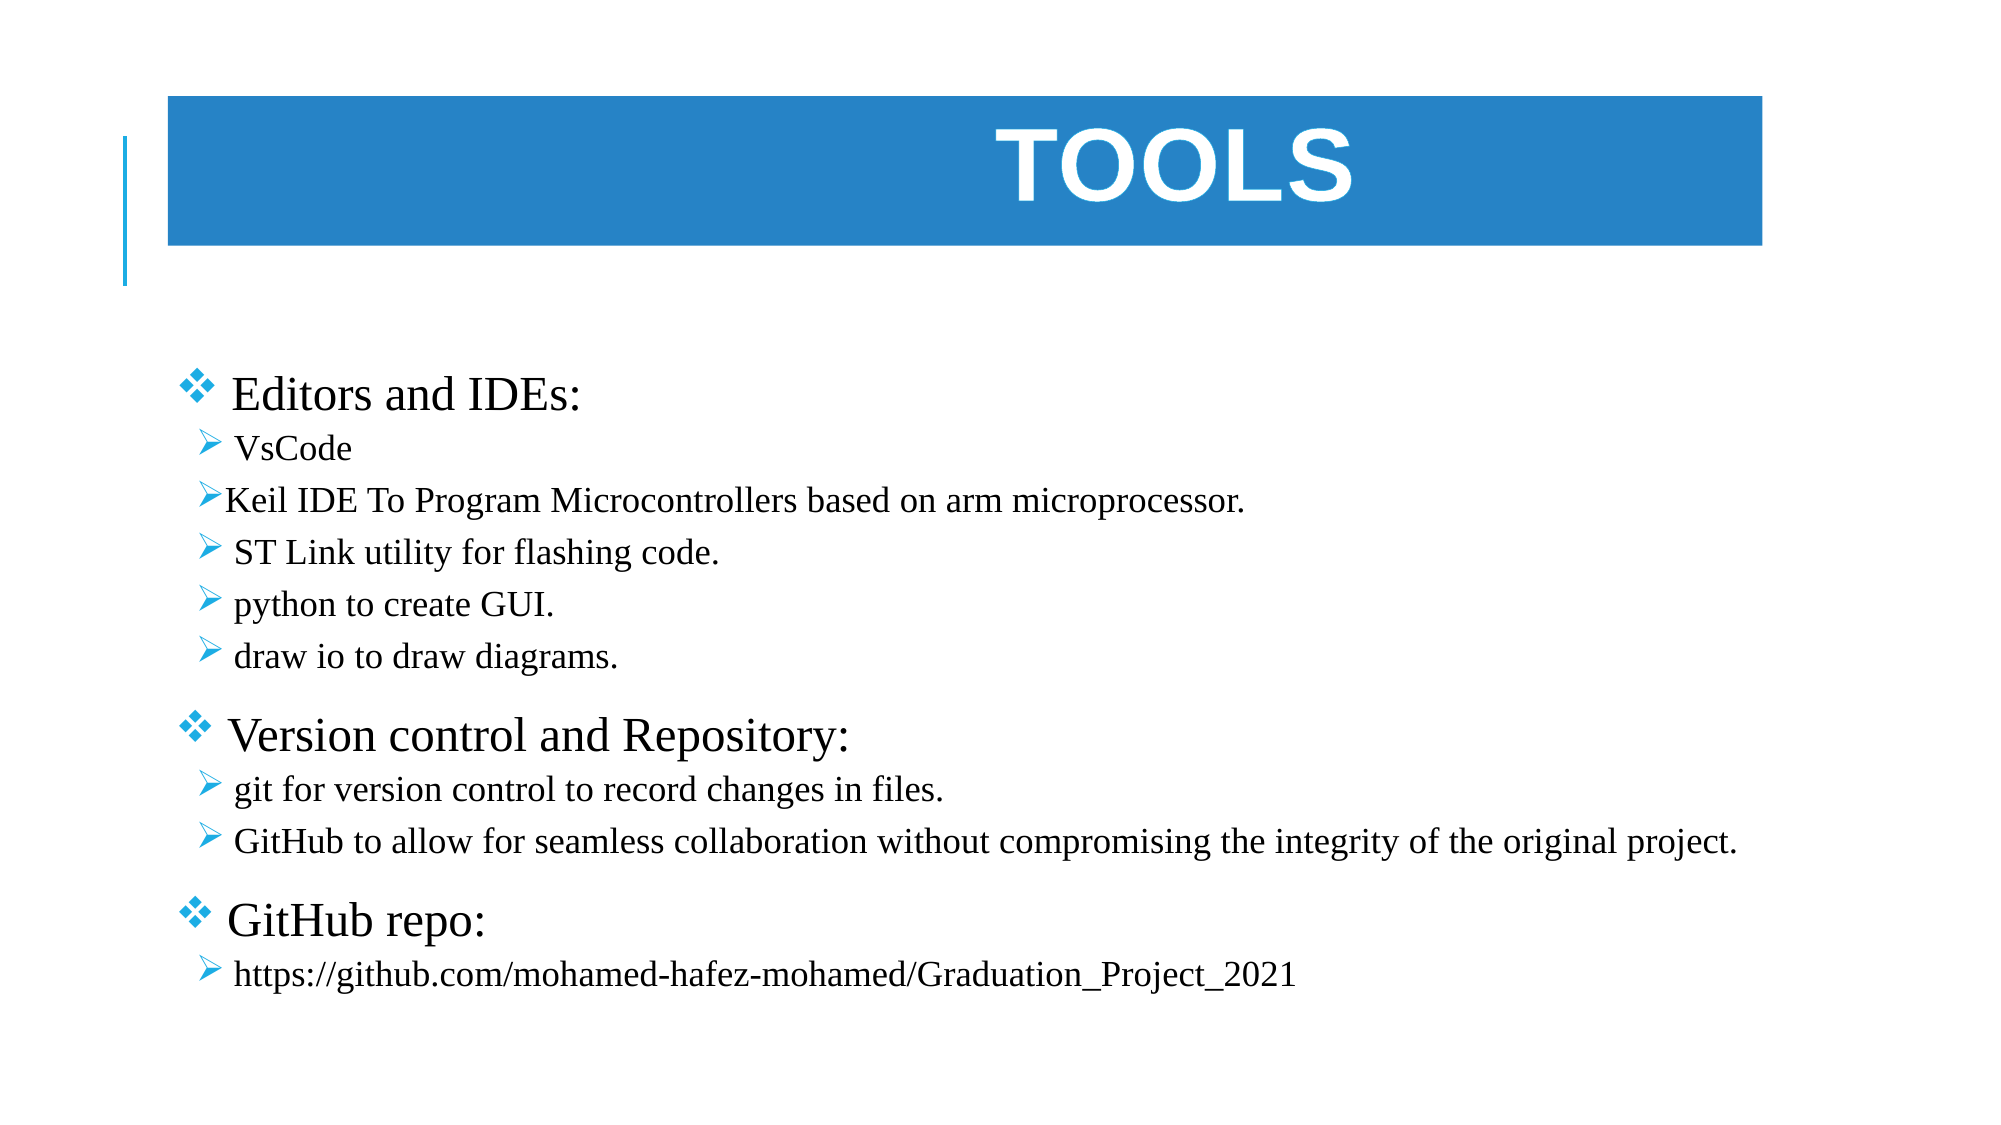

# Tools

 Editors and IDEs:
 VsCode
Keil IDE To Program Microcontrollers based on arm microprocessor.
 ST Link utility for flashing code.
 python to create GUI.
 draw io to draw diagrams.
 Version control and Repository:
 git for version control to record changes in files.
 GitHub to allow for seamless collaboration without compromising the integrity of the original project.
 GitHub repo:
 https://github.com/mohamed-hafez-mohamed/Graduation_Project_2021